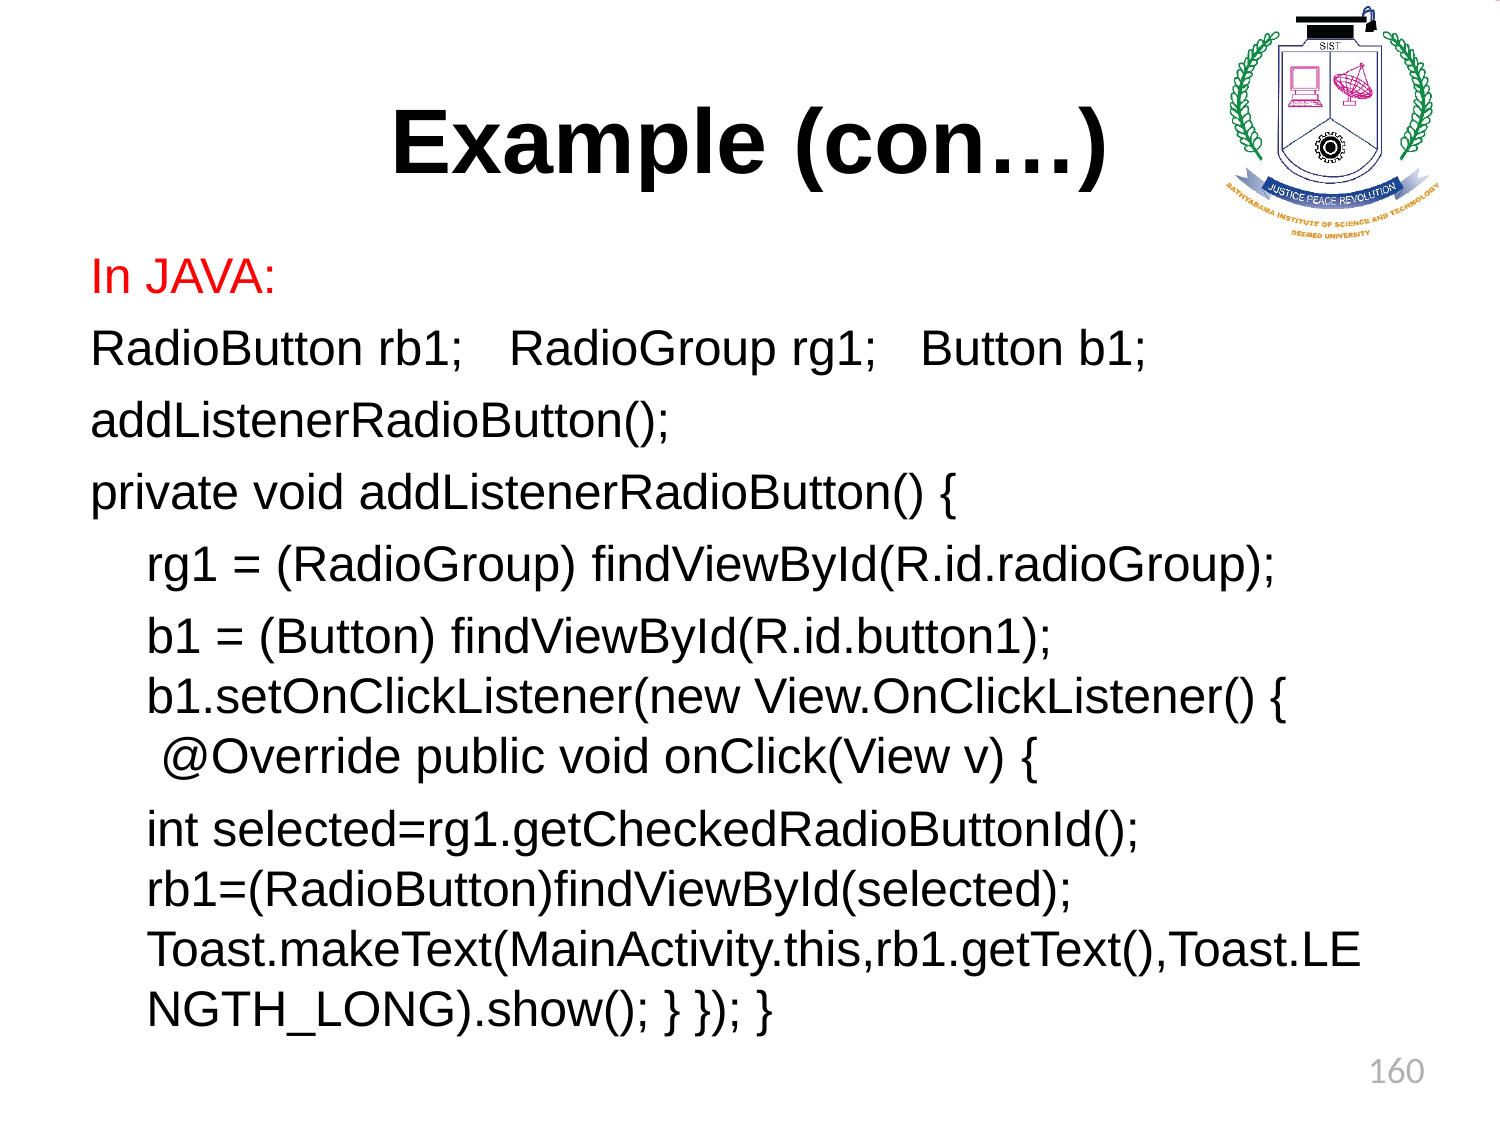

# Example (con…)
In JAVA:
RadioButton rb1;	RadioGroup rg1;	Button b1;
addListenerRadioButton();
private void addListenerRadioButton() {
rg1 = (RadioGroup) findViewById(R.id.radioGroup);
b1 = (Button) findViewById(R.id.button1);  b1.setOnClickListener(new View.OnClickListener() {  @Override public void onClick(View v) {
int selected=rg1.getCheckedRadioButtonId();  rb1=(RadioButton)findViewById(selected);  Toast.makeText(MainActivity.this,rb1.getText(),Toast.LE  NGTH_LONG).show(); } }); }
160